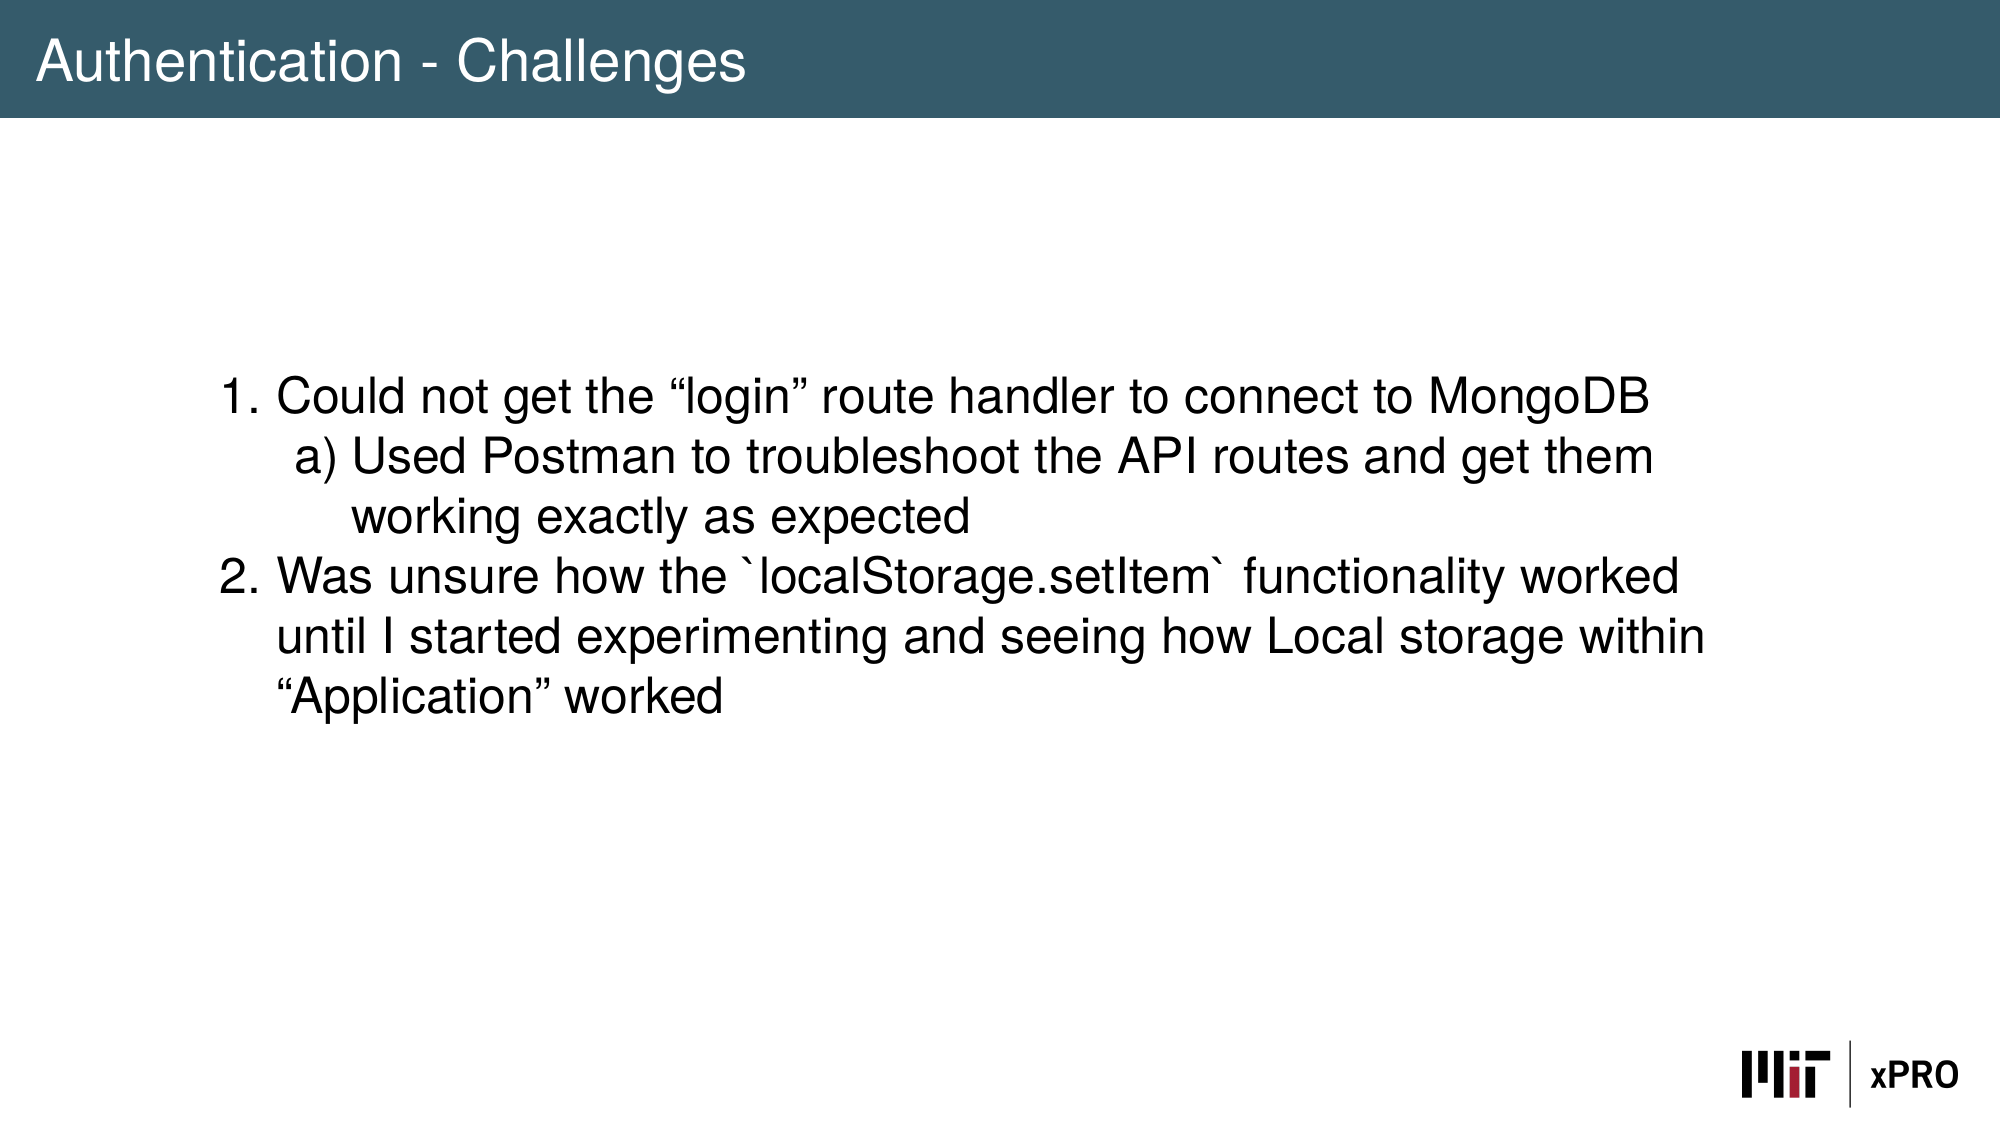

Authentication - Challenges
Could not get the “login” route handler to connect to MongoDB
Used Postman to troubleshoot the API routes and get them working exactly as expected
Was unsure how the `localStorage.setItem` functionality worked until I started experimenting and seeing how Local storage within “Application” worked